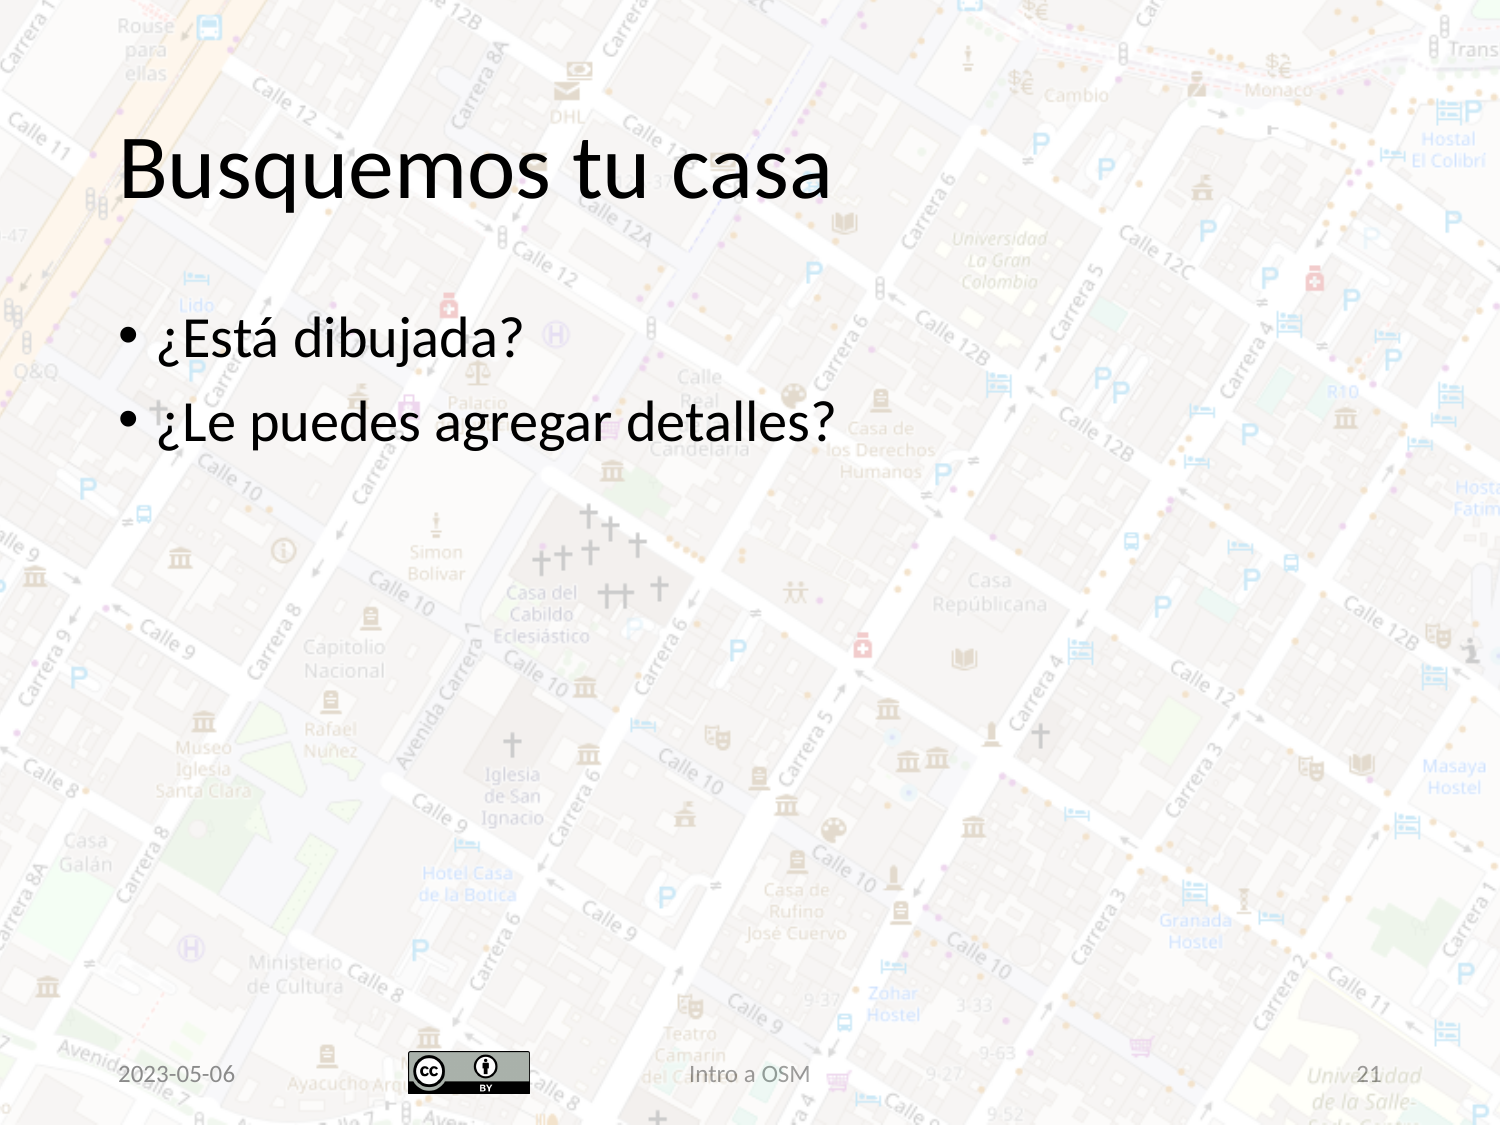

# Busquemos tu casa
¿Está dibujada?
¿Le puedes agregar detalles?
2023-05-06
Intro a OSM
21